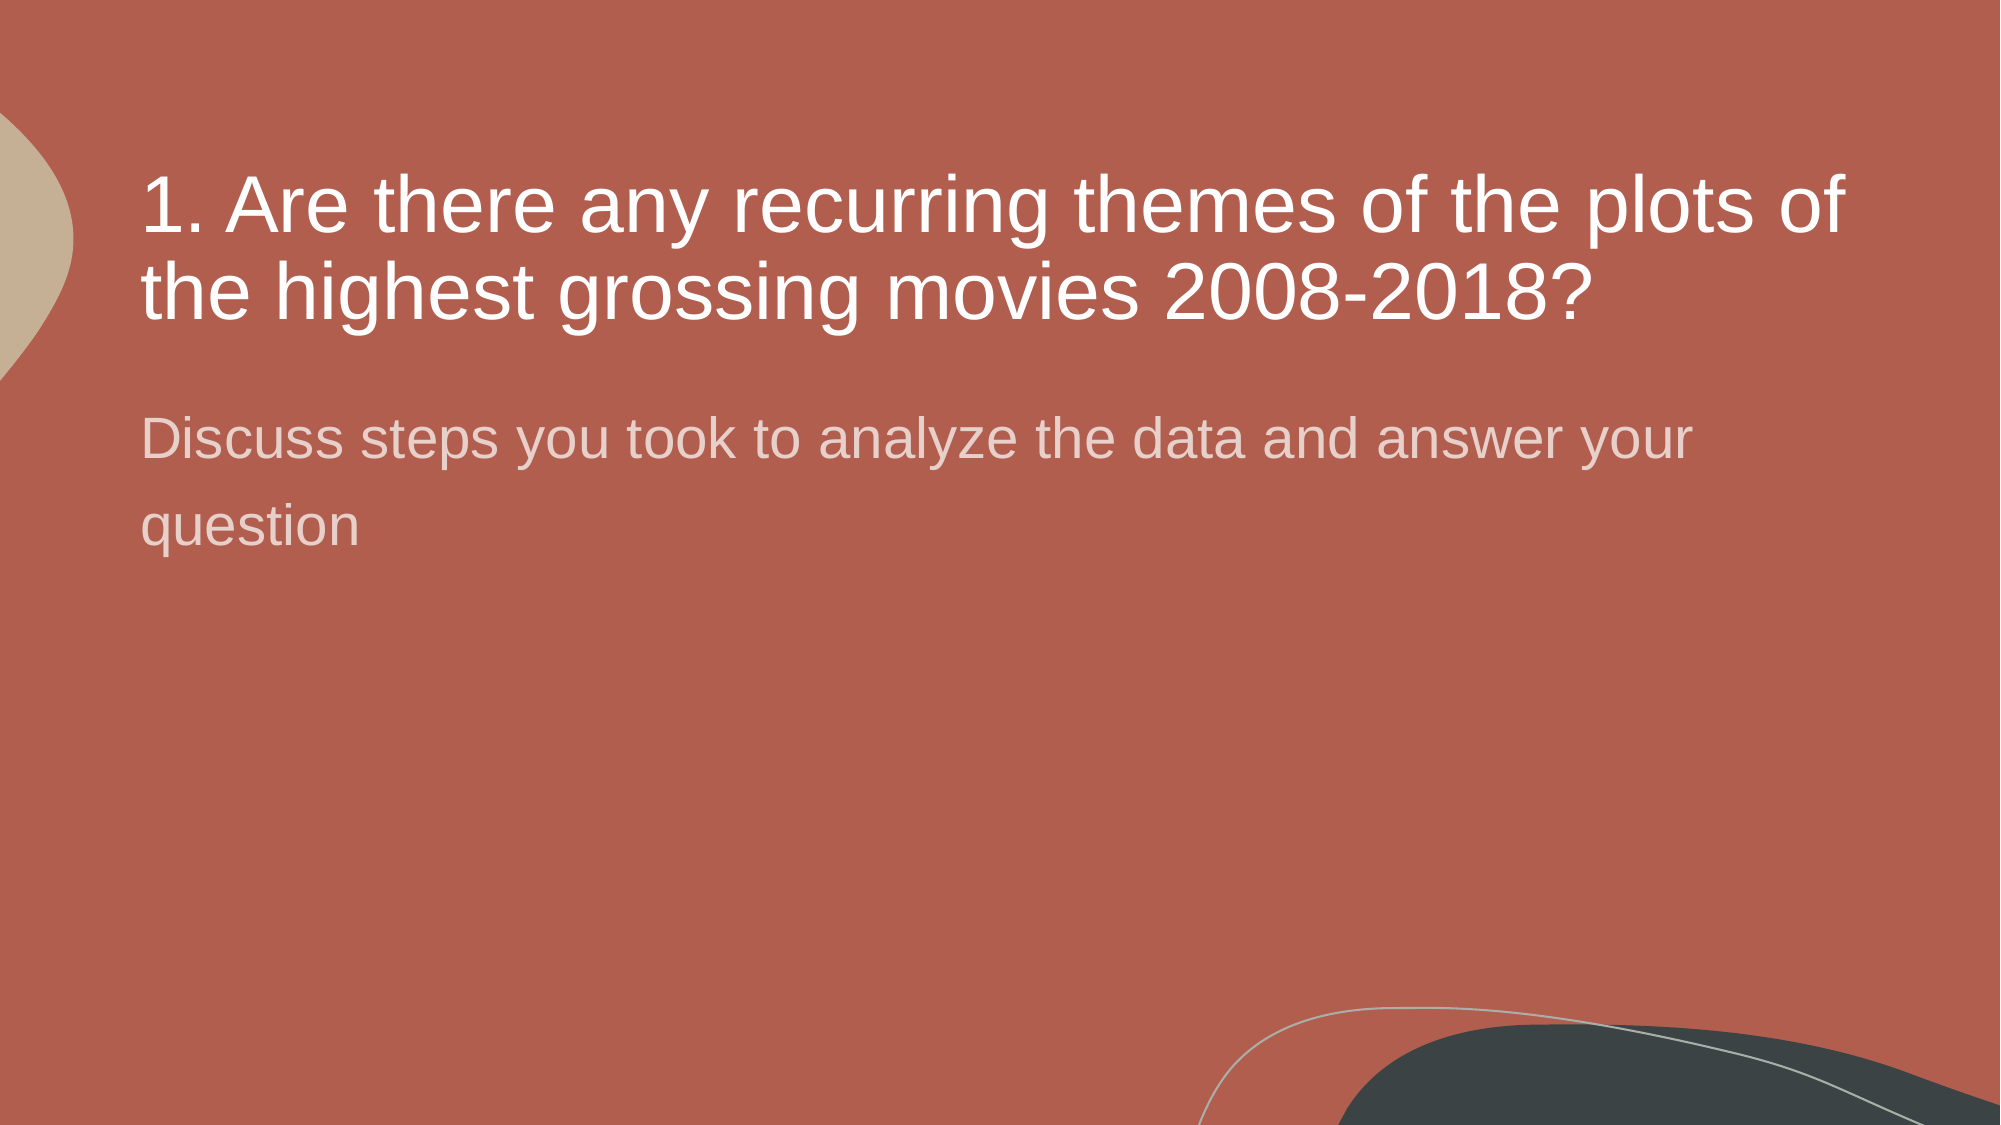

# 1. Are there any recurring themes of the plots of the highest grossing movies 2008-2018?
Discuss steps you took to analyze the data and answer your  question